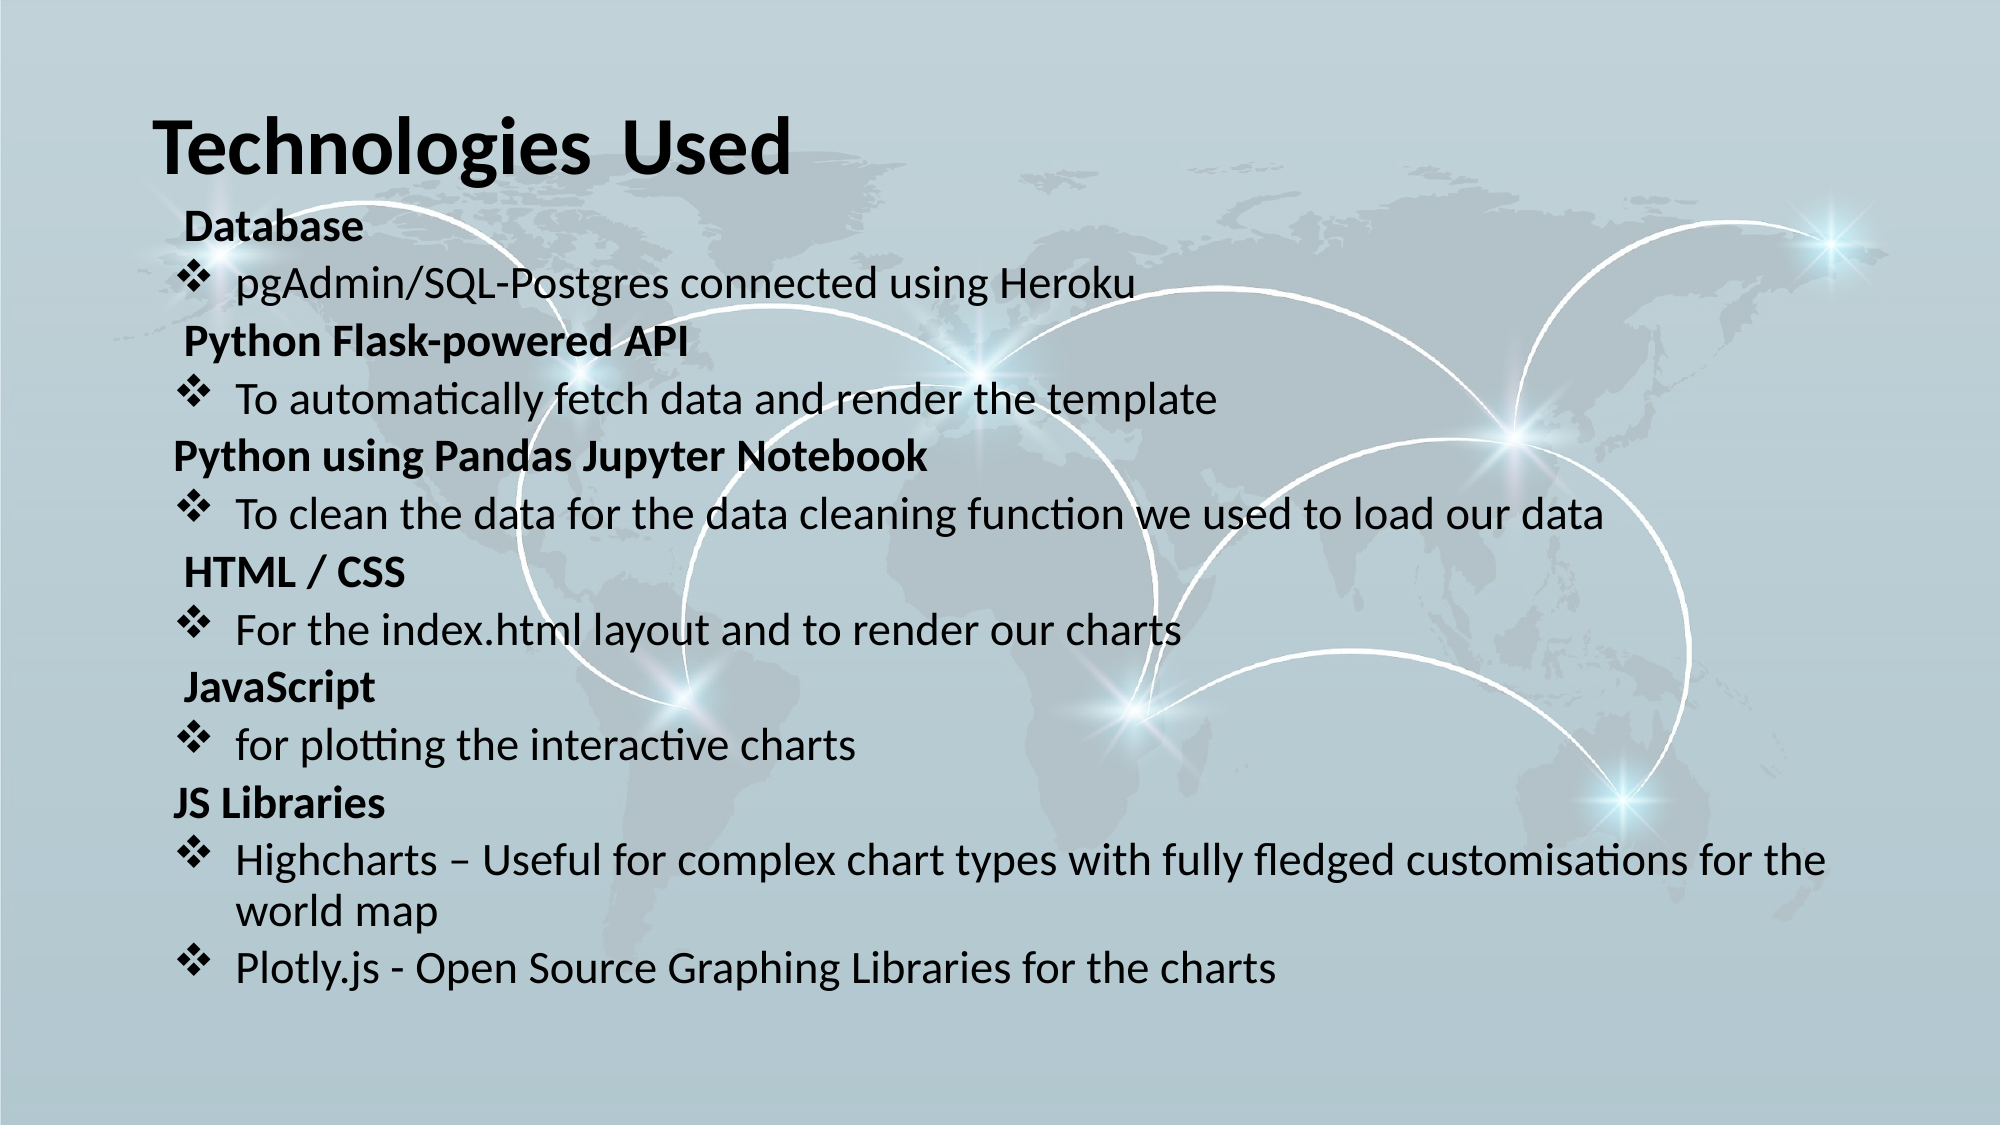

# Technologies Used
 Database
pgAdmin/SQL-Postgres connected using Heroku
 Python Flask-powered API
To automatically fetch data and render the template
Python using Pandas Jupyter Notebook
To clean the data for the data cleaning function we used to load our data
 HTML / CSS
For the index.html layout and to render our charts
 JavaScript
for plotting the interactive charts
JS Libraries
Highcharts – Useful for complex chart types with fully fledged customisations for the world map
Plotly.js - Open Source Graphing Libraries for the charts